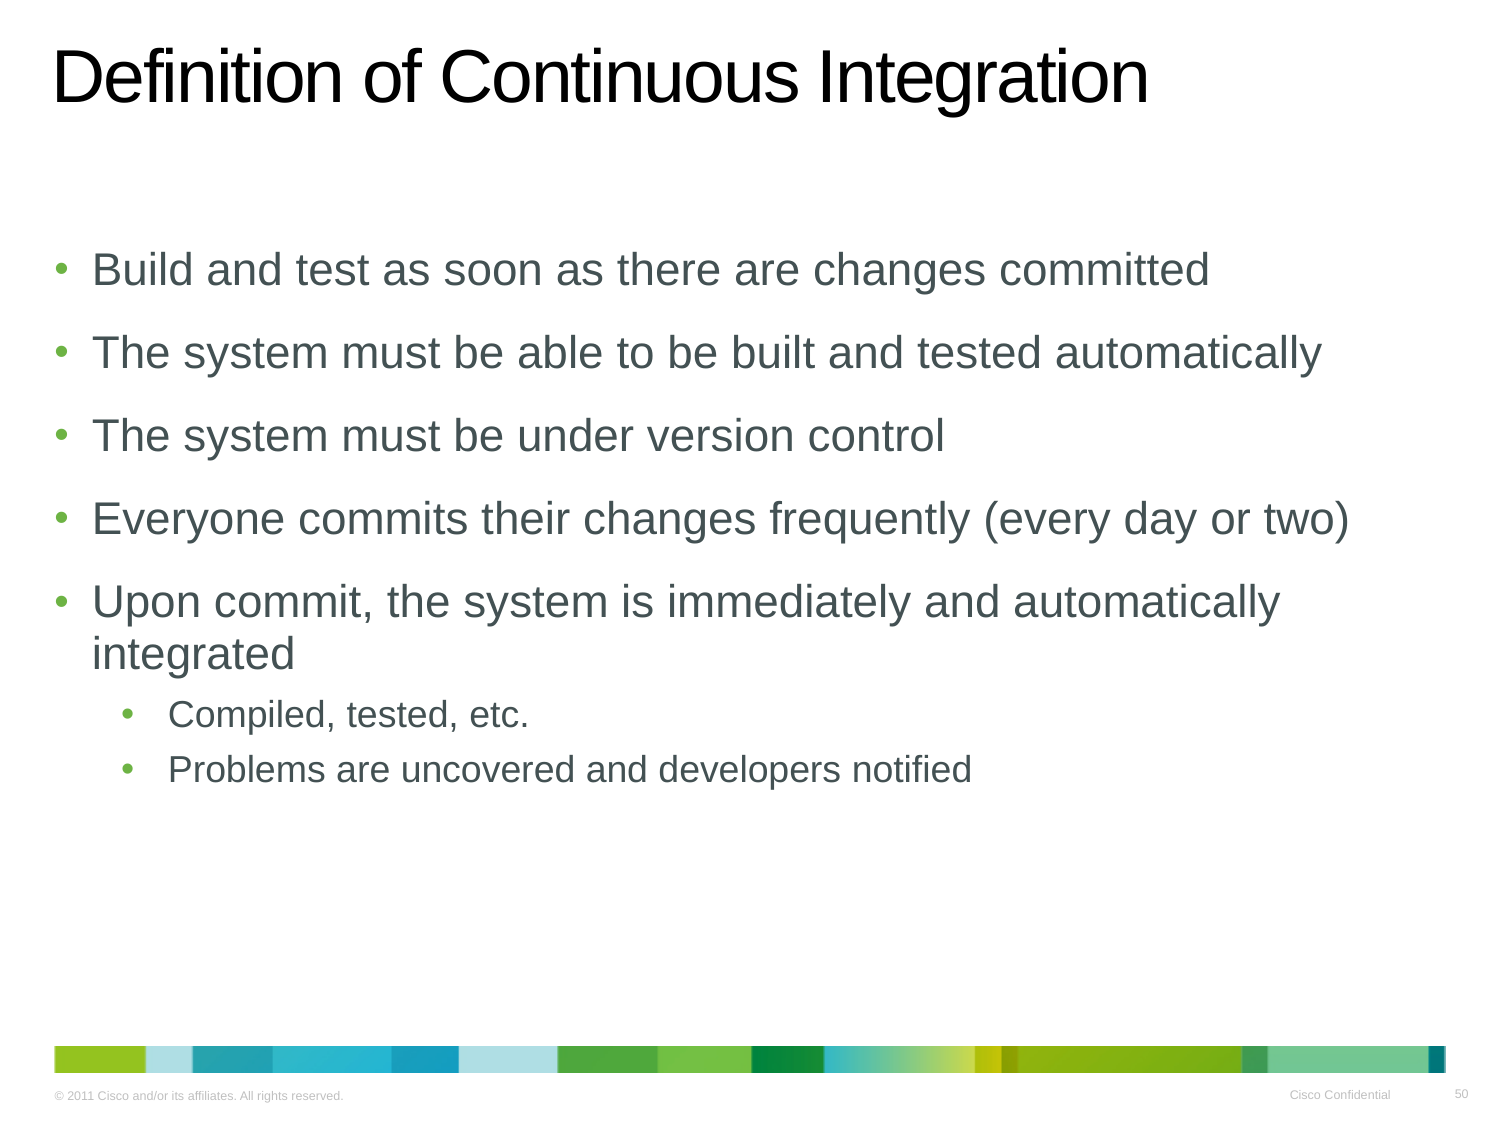

# Definition of Continuous Integration
Build and test as soon as there are changes committed
The system must be able to be built and tested automatically
The system must be under version control
Everyone commits their changes frequently (every day or two)
Upon commit, the system is immediately and automatically integrated
Compiled, tested, etc.
Problems are uncovered and developers notified